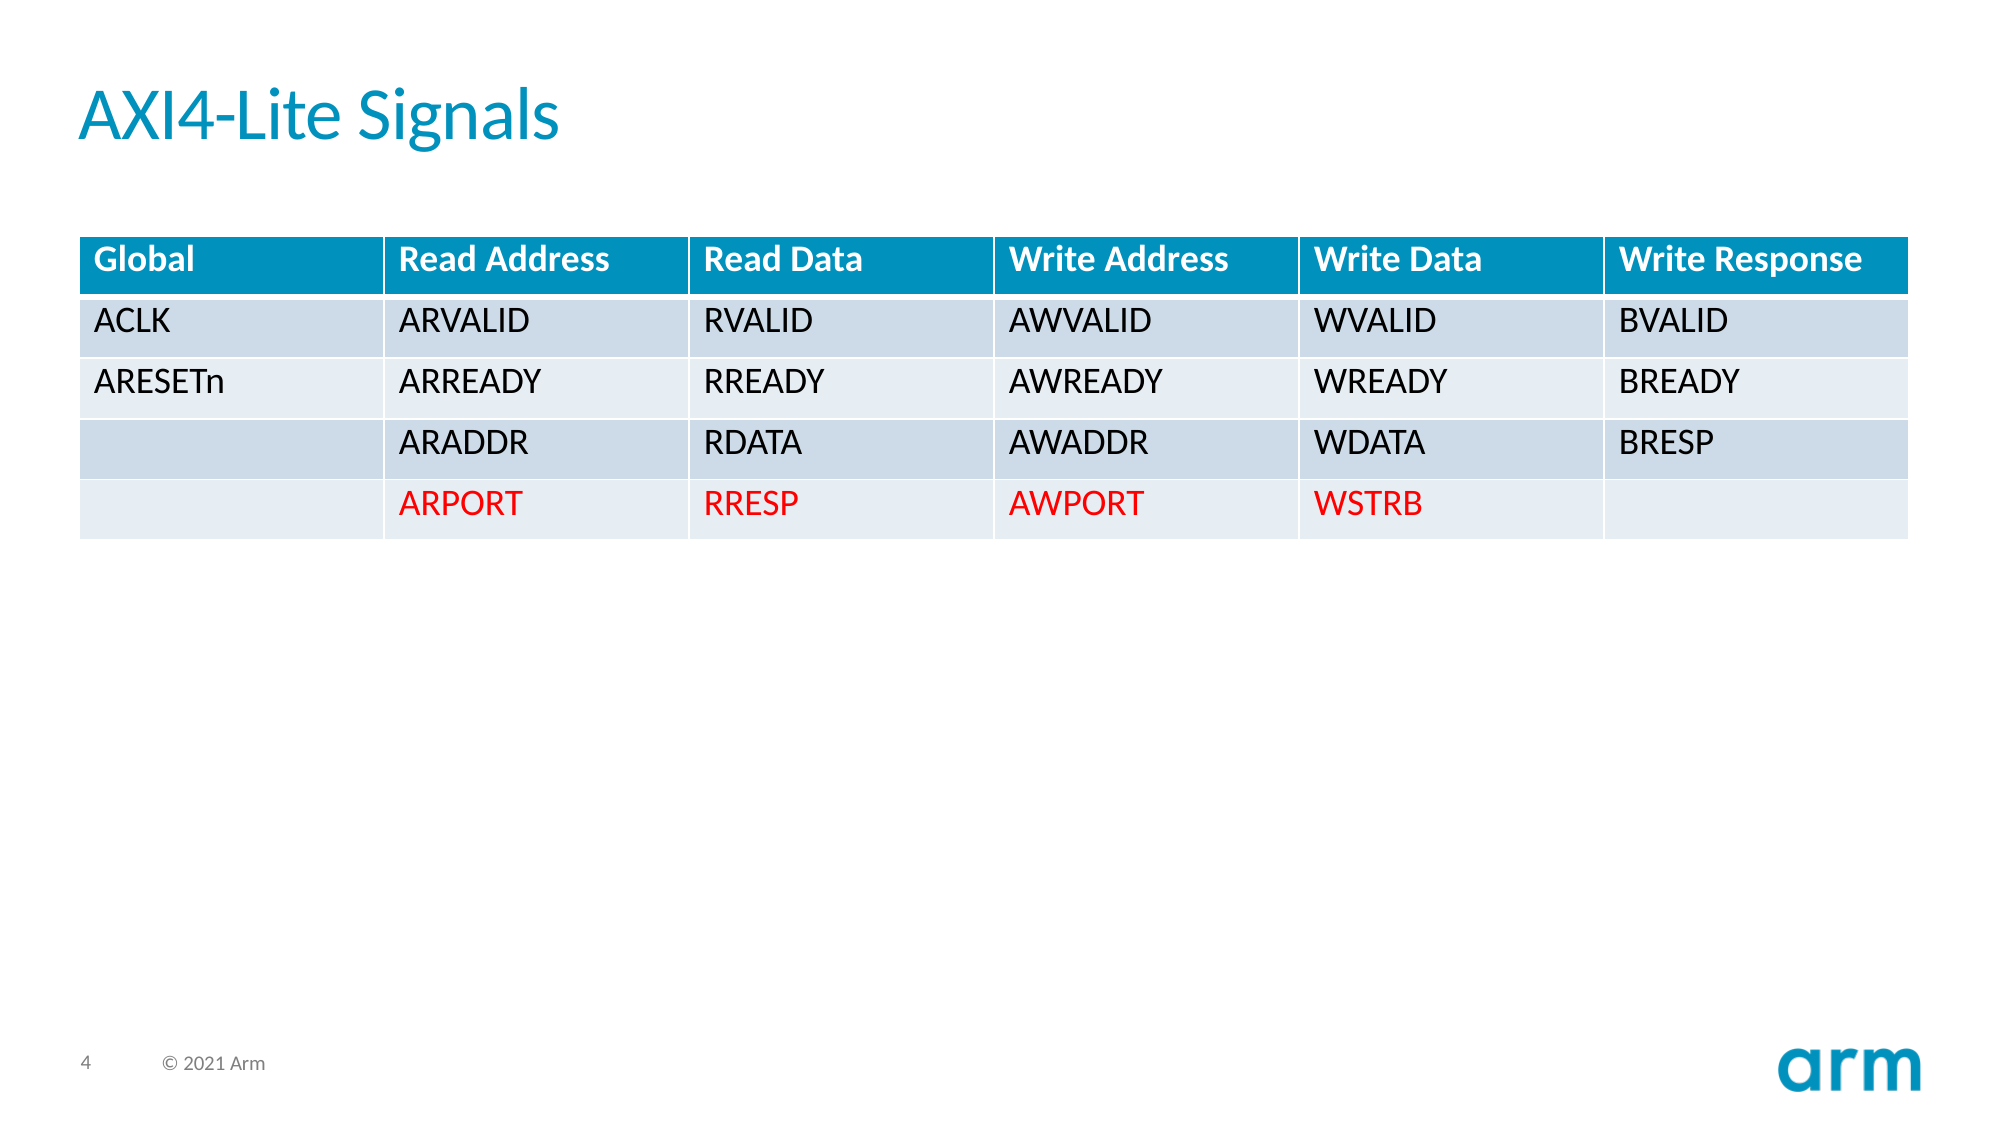

# AXI4-Lite Signals
| Global | Read Address | Read Data | Write Address | Write Data | Write Response |
| --- | --- | --- | --- | --- | --- |
| ACLK | ARVALID | RVALID | AWVALID | WVALID | BVALID |
| ARESETn | ARREADY | RREADY | AWREADY | WREADY | BREADY |
|  | ARADDR | RDATA | AWADDR | WDATA | BRESP |
|  | ARPORT | RRESP | AWPORT | WSTRB |  |